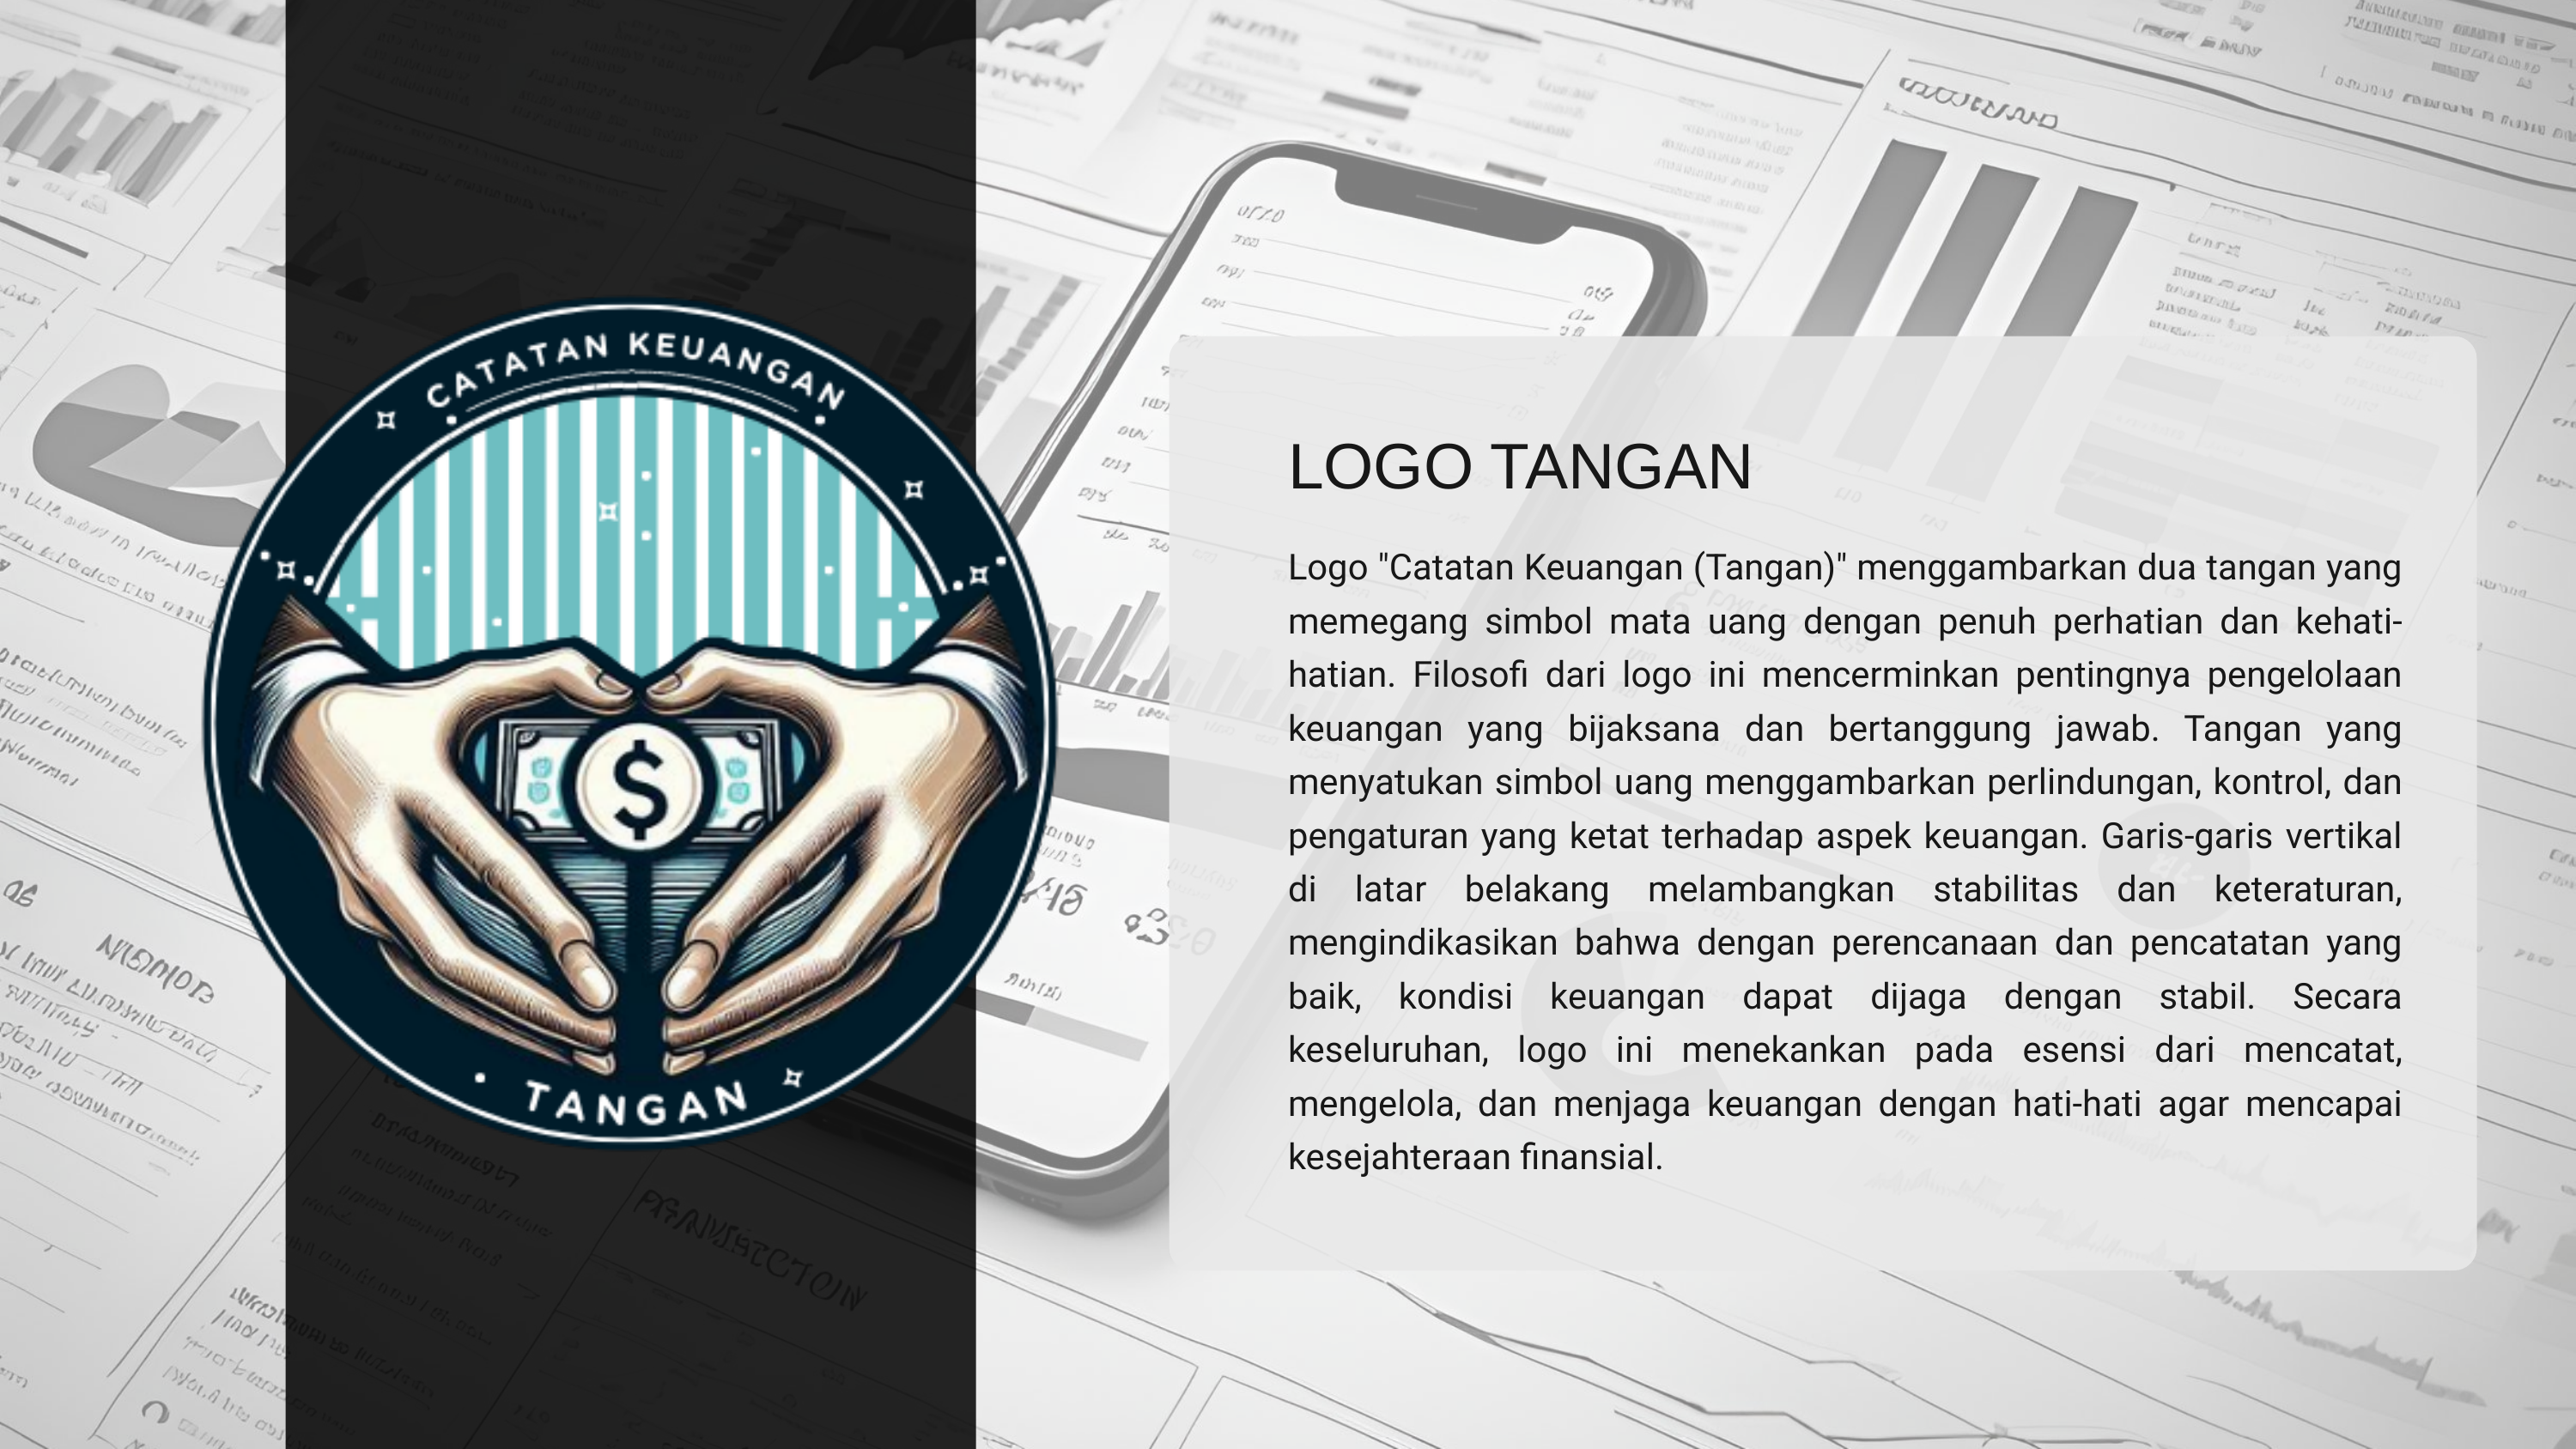

LOGO TANGAN
Logo "Catatan Keuangan (Tangan)" menggambarkan dua tangan yang memegang simbol mata uang dengan penuh perhatian dan kehati-hatian. Filosofi dari logo ini mencerminkan pentingnya pengelolaan keuangan yang bijaksana dan bertanggung jawab. Tangan yang menyatukan simbol uang menggambarkan perlindungan, kontrol, dan pengaturan yang ketat terhadap aspek keuangan. Garis-garis vertikal di latar belakang melambangkan stabilitas dan keteraturan, mengindikasikan bahwa dengan perencanaan dan pencatatan yang baik, kondisi keuangan dapat dijaga dengan stabil. Secara keseluruhan, logo ini menekankan pada esensi dari mencatat, mengelola, dan menjaga keuangan dengan hati-hati agar mencapai kesejahteraan finansial.